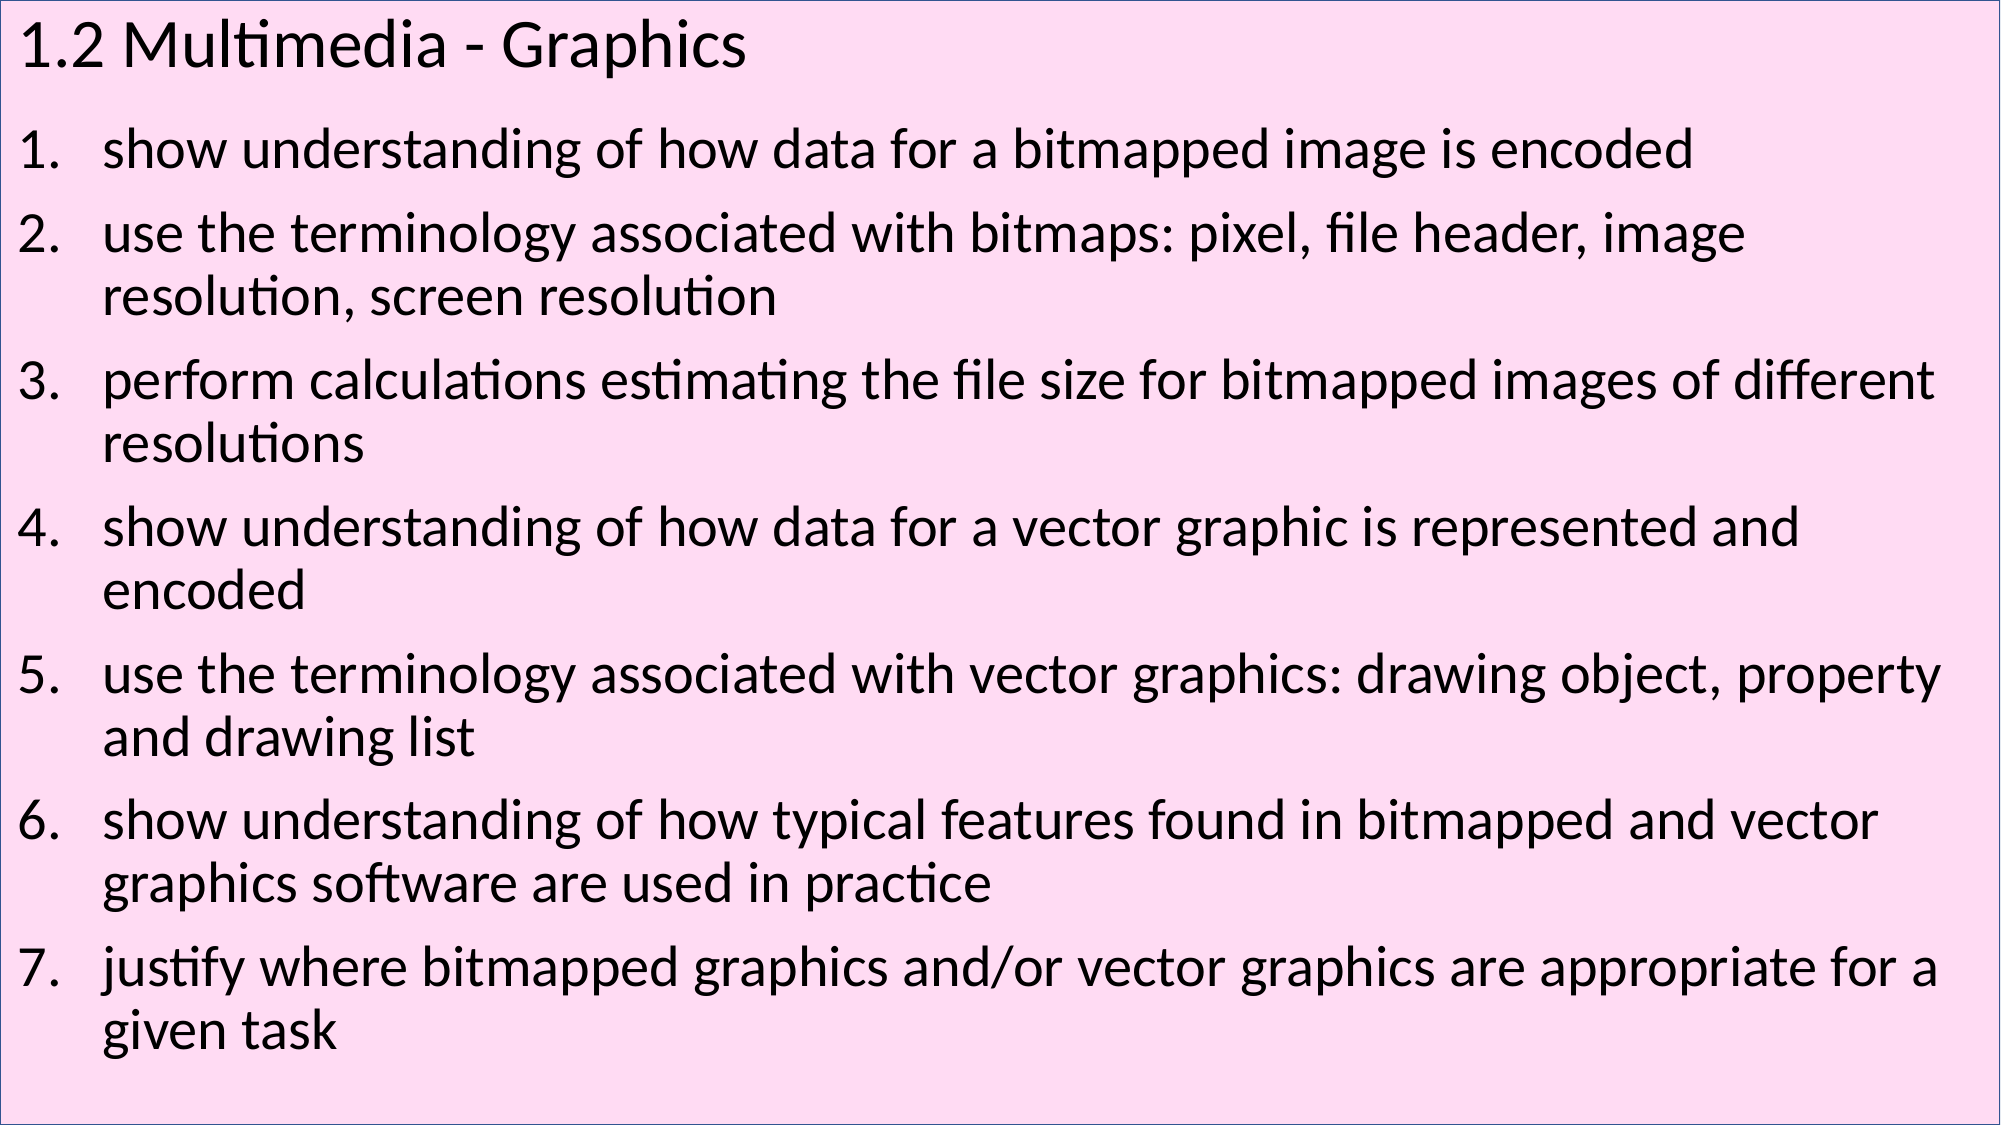

# 1.2 Multimedia - Graphics
show understanding of how data for a bitmapped image is encoded
use the terminology associated with bitmaps: pixel, file header, image resolution, screen resolution
perform calculations estimating the file size for bitmapped images of different resolutions
show understanding of how data for a vector graphic is represented and encoded
use the terminology associated with vector graphics: drawing object, property and drawing list
show understanding of how typical features found in bitmapped and vector graphics software are used in practice
justify where bitmapped graphics and/or vector graphics are appropriate for a given task